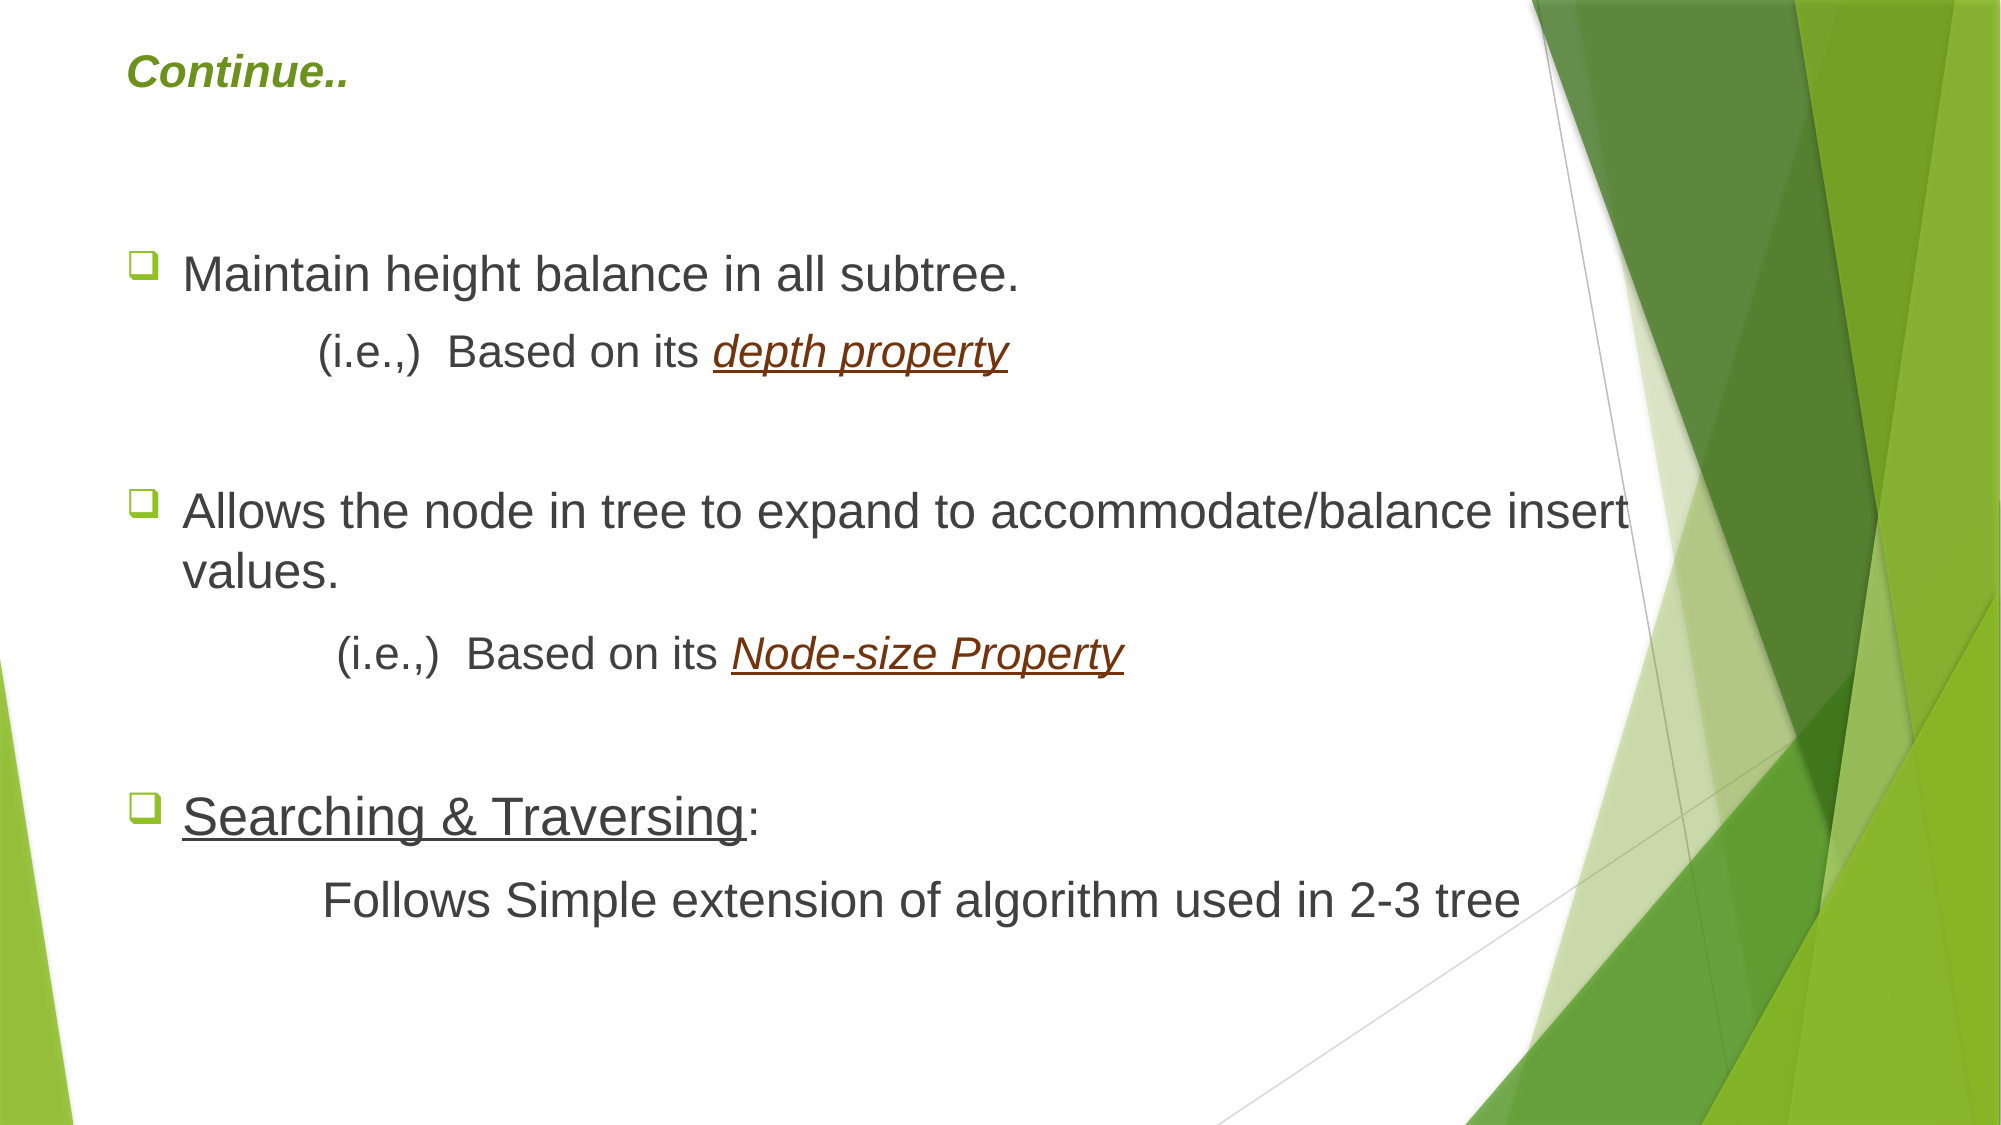

# Continue..

Maintain height balance in all subtree.
               (i.e.,)  Based on its depth property

Allows the node in tree to expand to accommodate/balance insert values.
               (i.e.,)  Based on its Node-size Property

Searching & Traversing:
              Follows Simple extension of algorithm used in 2-3 tree